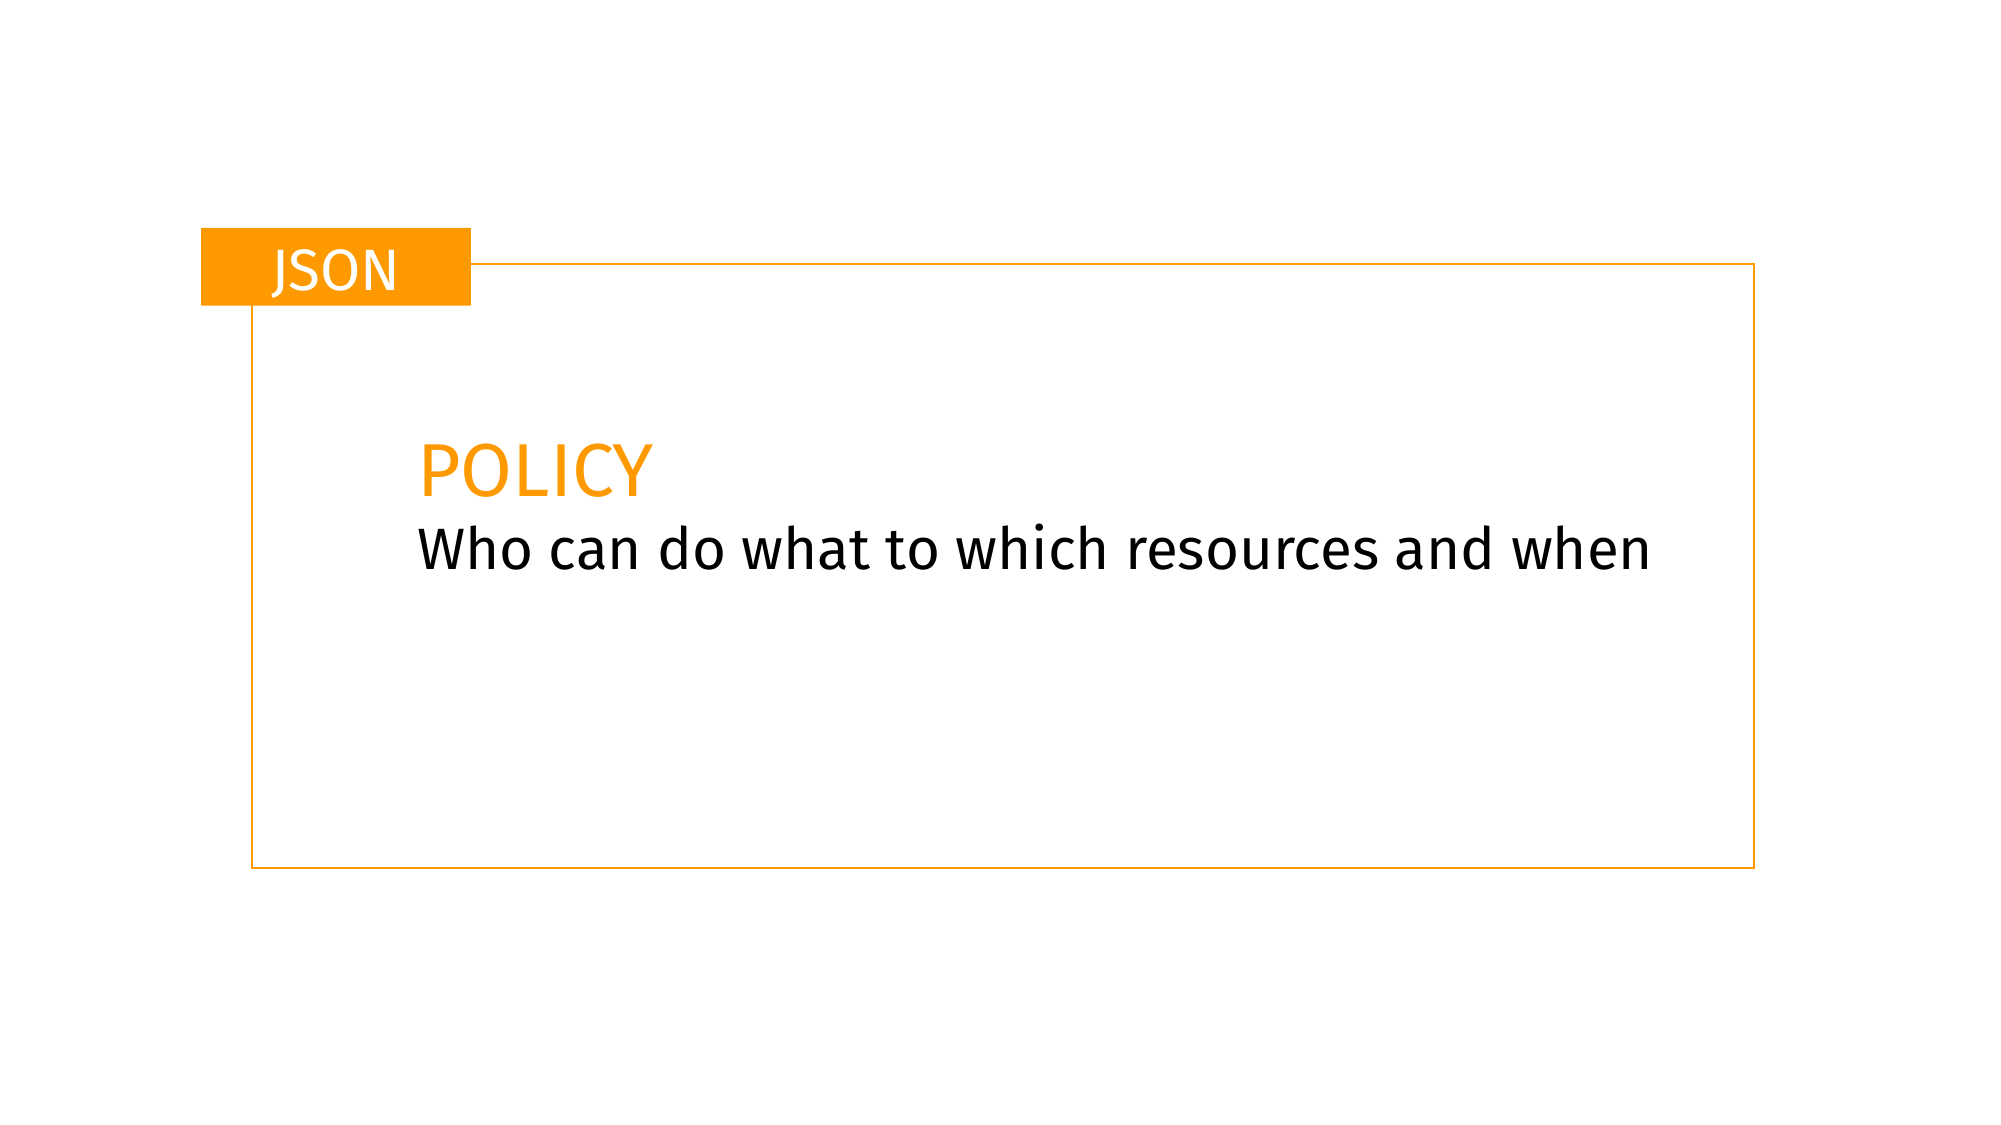

JSON

POLICY
Who can do what to which resources and when